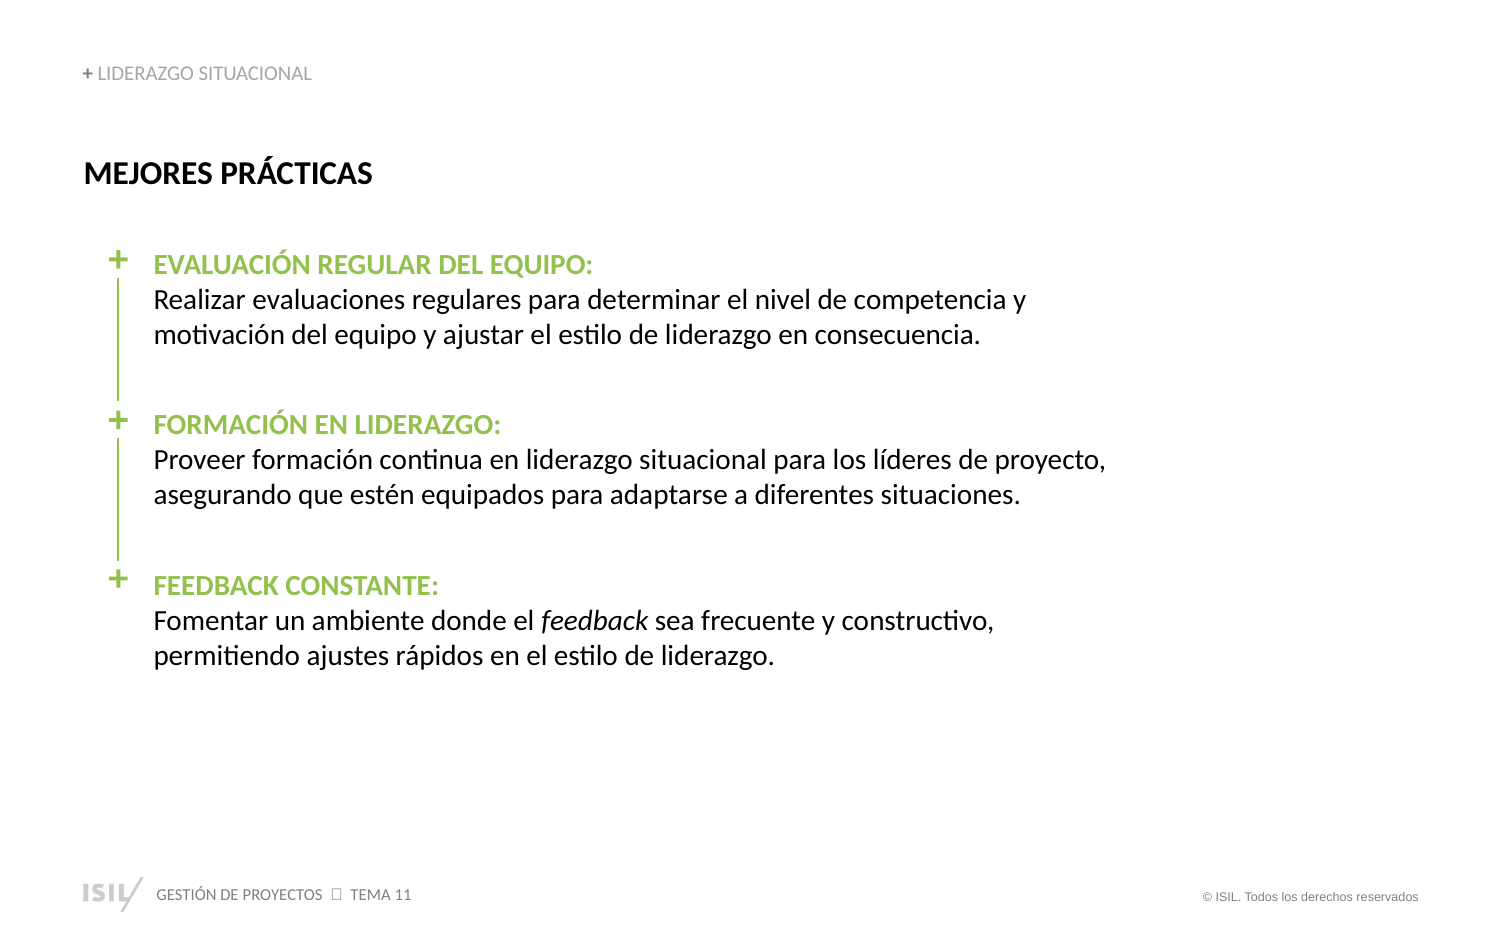

+ LIDERAZGO SITUACIONAL
MEJORES PRÁCTICAS
EVALUACIÓN REGULAR DEL EQUIPO:
Realizar evaluaciones regulares para determinar el nivel de competencia y motivación del equipo y ajustar el estilo de liderazgo en consecuencia.

FORMACIÓN EN LIDERAZGO:
Proveer formación continua en liderazgo situacional para los líderes de proyecto, asegurando que estén equipados para adaptarse a diferentes situaciones.

FEEDBACK CONSTANTE:
Fomentar un ambiente donde el feedback sea frecuente y constructivo, permitiendo ajustes rápidos en el estilo de liderazgo.